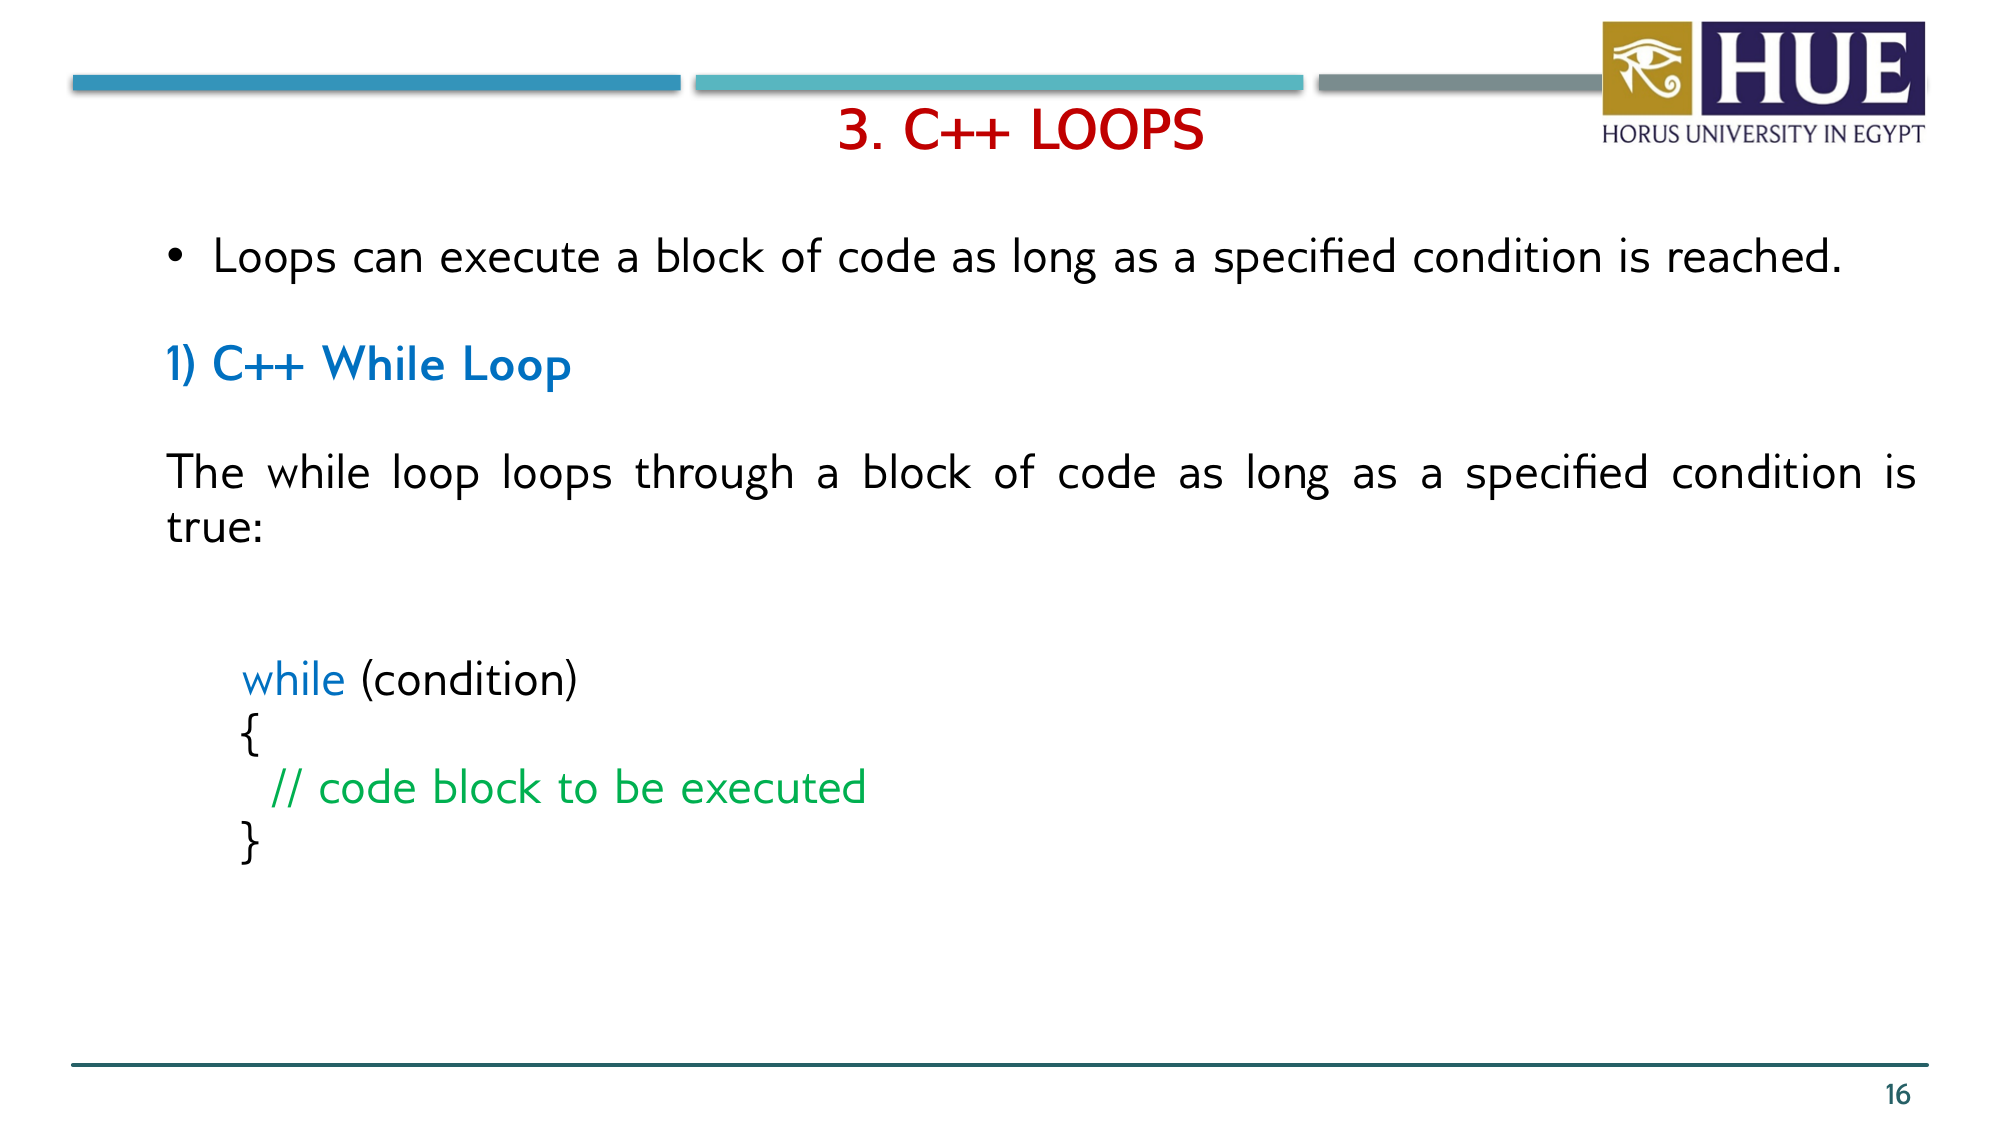

3. C++ Loops
Loops can execute a block of code as long as a specified condition is reached.

1) C++ While Loop

The while loop loops through a block of code as long as a specified condition is true:

while (condition)
{
  // code block to be executed
}

16